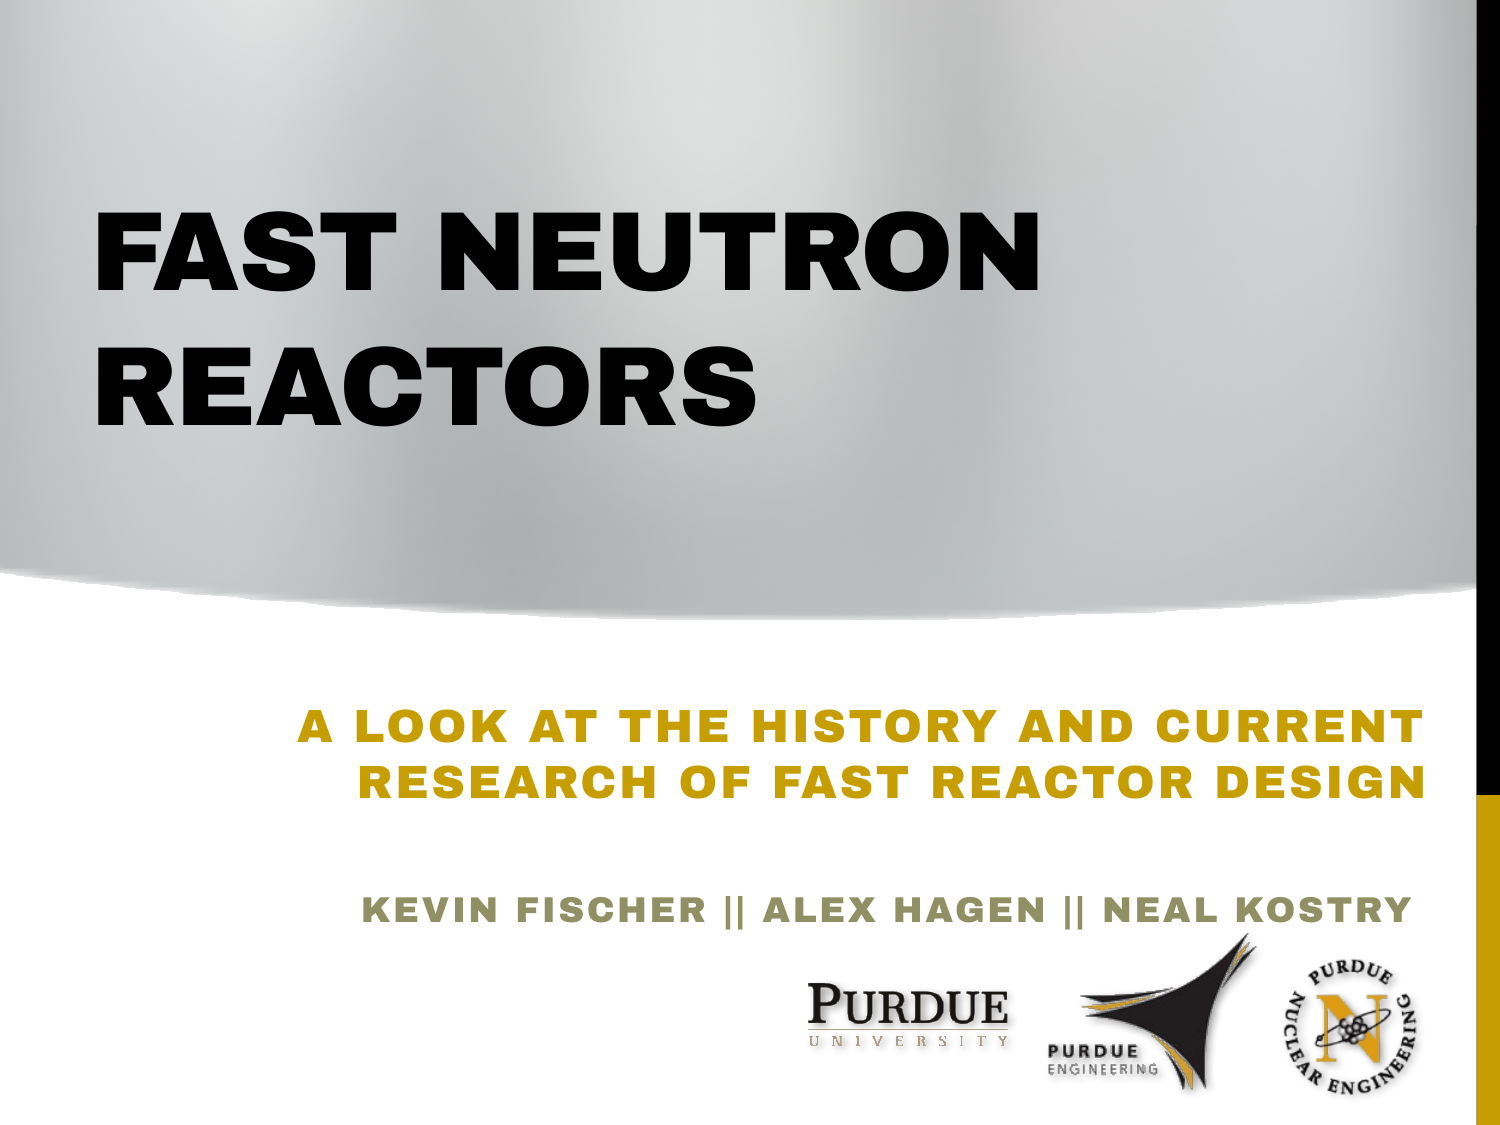

# Fast Neutron Reactors

A look at the History and current research of Fast Reactor Design

Kevin Fischer || Alex Hagen || Neal Kostry